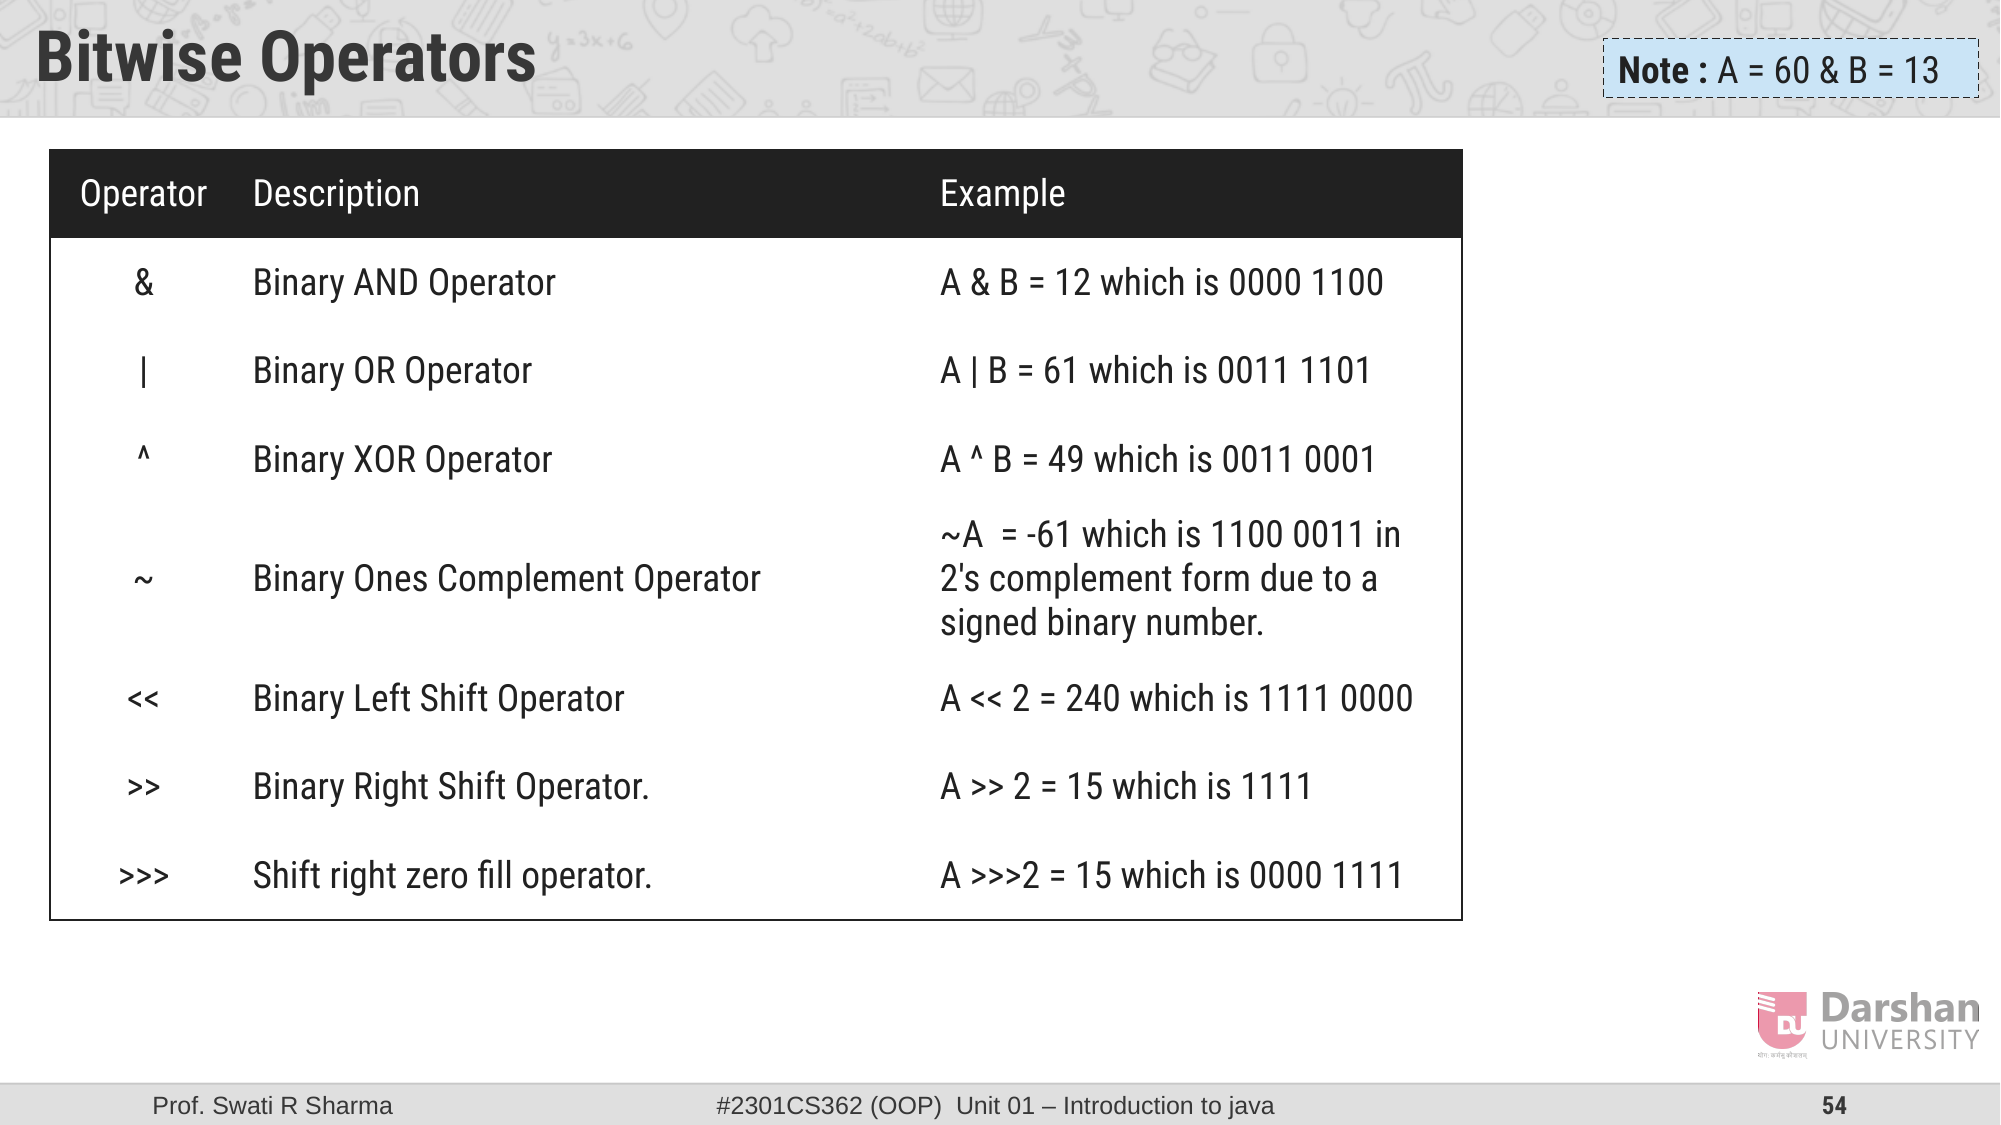

# Bitwise Operators
Note : A = 60 & B = 13
| Operator | Description | Example |
| --- | --- | --- |
| & | Binary AND Operator | A & B = 12 which is 0000 1100 |
| | | Binary OR Operator | A | B = 61 which is 0011 1101 |
| ^ | Binary XOR Operator | A ^ B = 49 which is 0011 0001 |
| ~ | Binary Ones Complement Operator | ~A = -61 which is 1100 0011 in 2's complement form due to a signed binary number. |
| << | Binary Left Shift Operator | A << 2 = 240 which is 1111 0000 |
| >> | Binary Right Shift Operator. | A >> 2 = 15 which is 1111 |
| >>> | Shift right zero fill operator. | A >>>2 = 15 which is 0000 1111 |